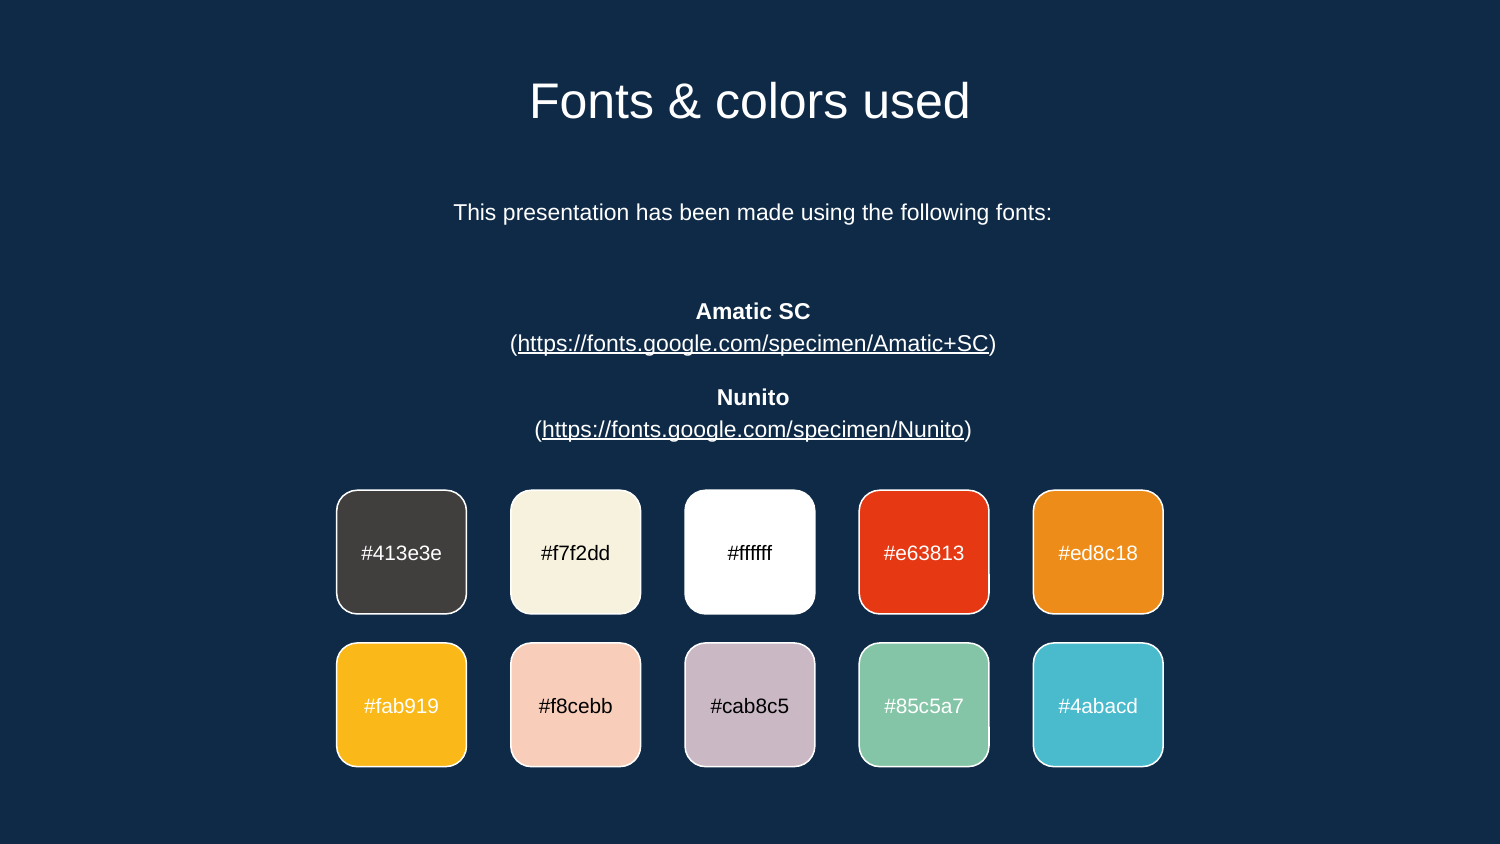

Fonts & colors used
This presentation has been made using the following fonts:

Amatic SC
(https://fonts.google.com/specimen/Amatic+SC)

Nunito
(https://fonts.google.com/specimen/Nunito)

#413e3e
#f7f2dd
#ffffff
#e63813
#ed8c18

#fab919
#f8cebb
#cab8c5
#85c5a7
#4abacd